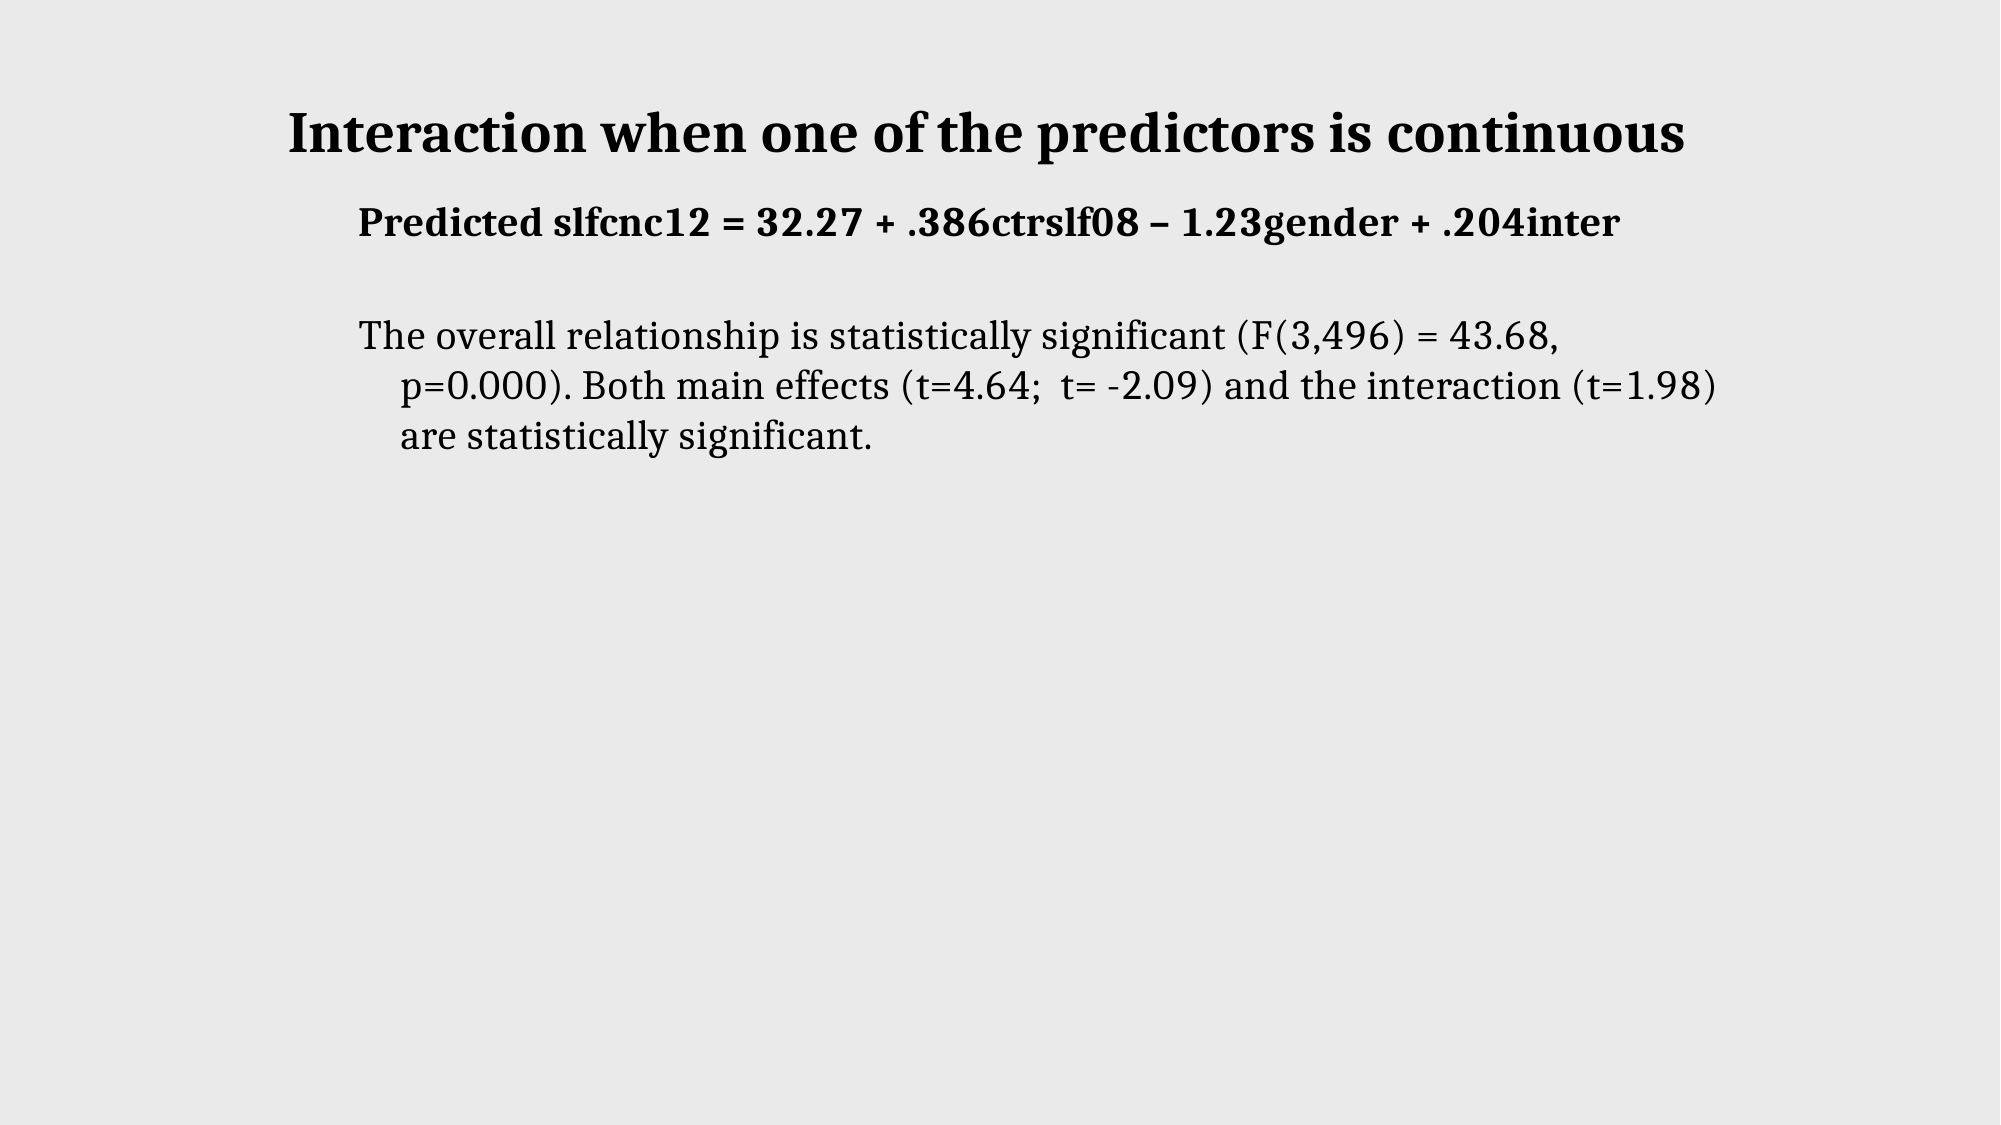

Interaction when one of the predictors is continuous
Predicted slfcnc12 = 32.27 + .386ctrslf08 – 1.23gender + .204inter

The overall relationship is statistically significant (F(3,496) = 43.68, p=0.000). Both main effects (t=4.64;  t= -2.09) and the interaction (t=1.98) are statistically significant.